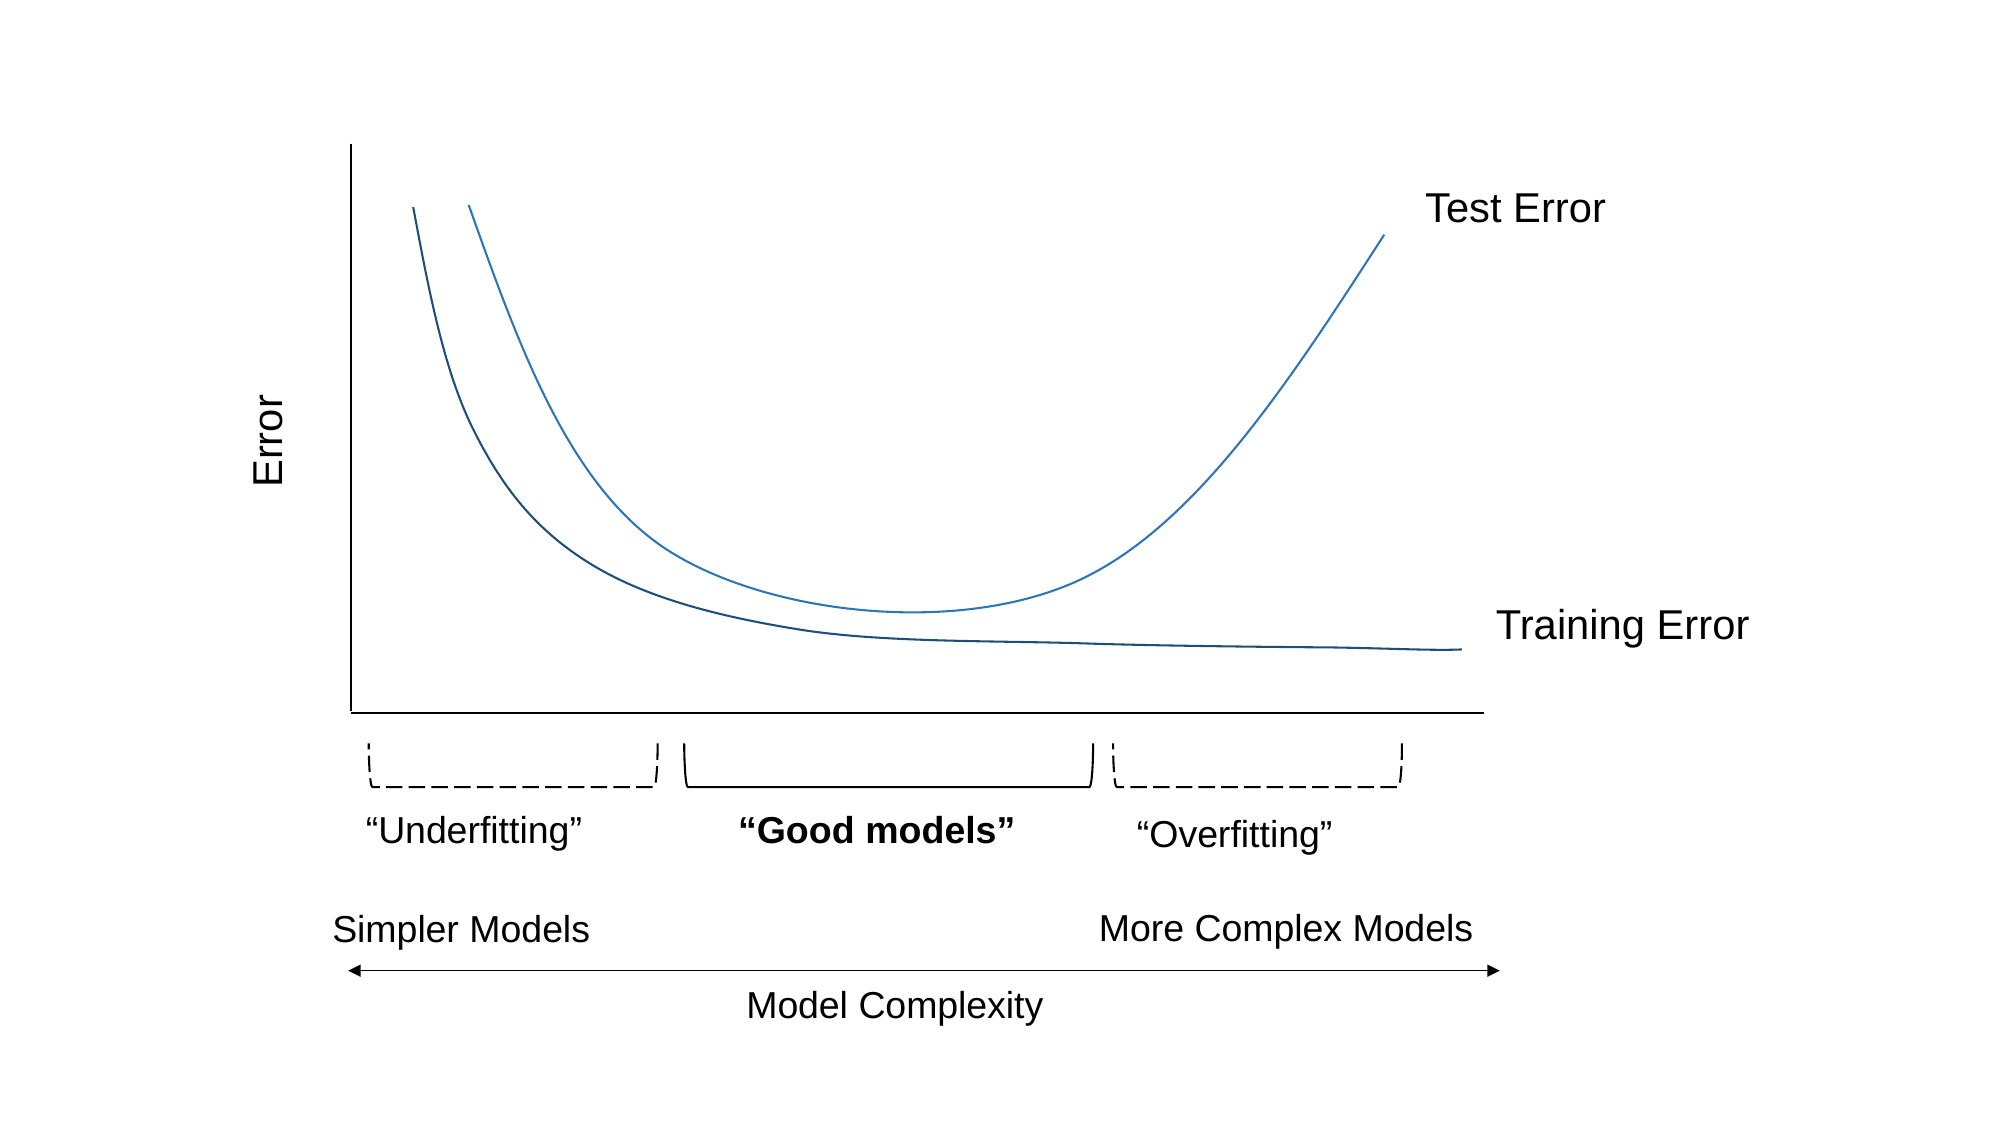

“Underfitting”
“Good models”
“Overfitting”
More Complex Models
Simpler Models
Model Complexity
Test Error
Training Error
Error